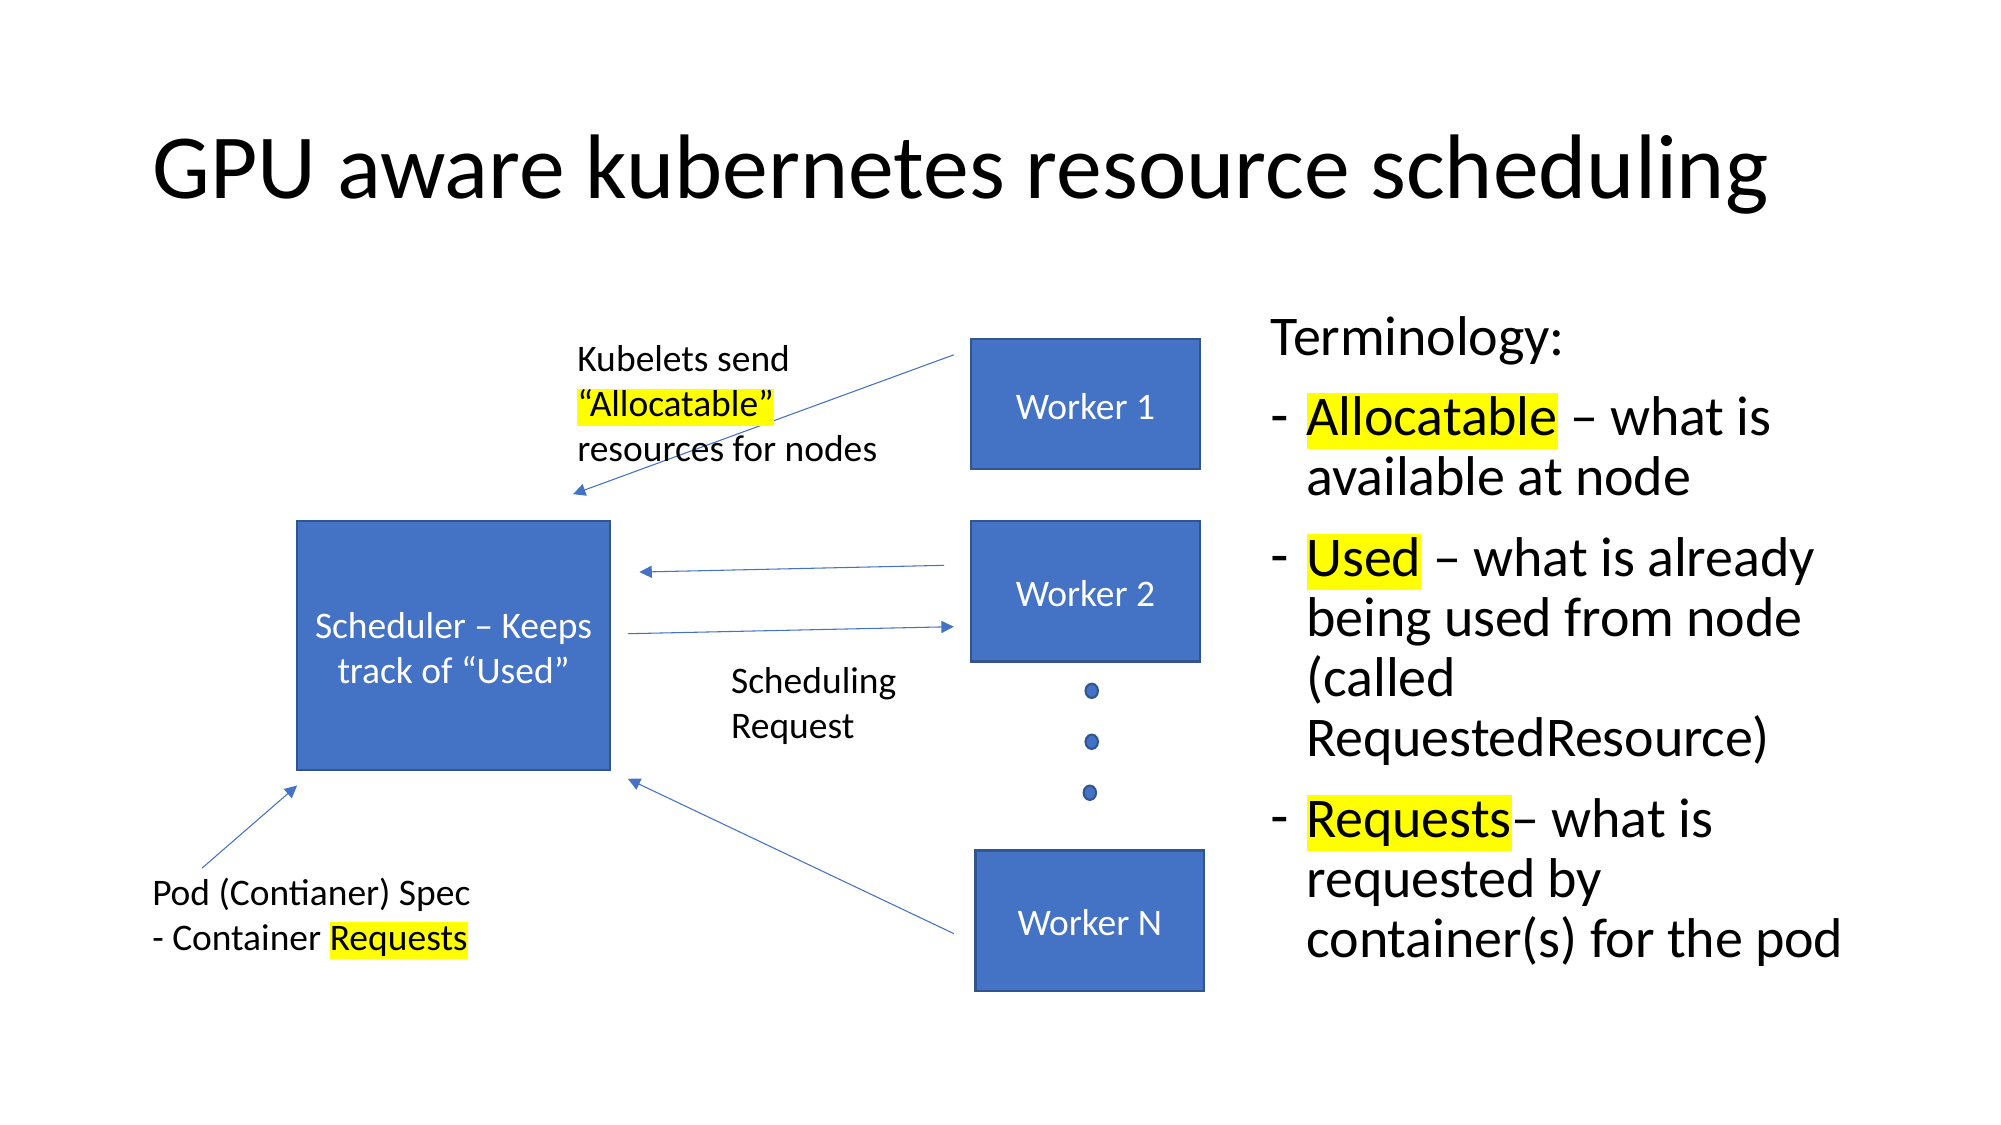

# GPU aware kubernetes resource scheduling
Terminology:
Allocatable – what is available at node
Used – what is already being used from node (called RequestedResource)
Requests– what is requested by container(s) for the pod
Kubelets send “Allocatable” resources for nodes
Worker 1
Scheduler – Keeps track of “Used”
Worker 2
Scheduling Request

Worker N
Pod (Contianer) Spec
- Container Requests